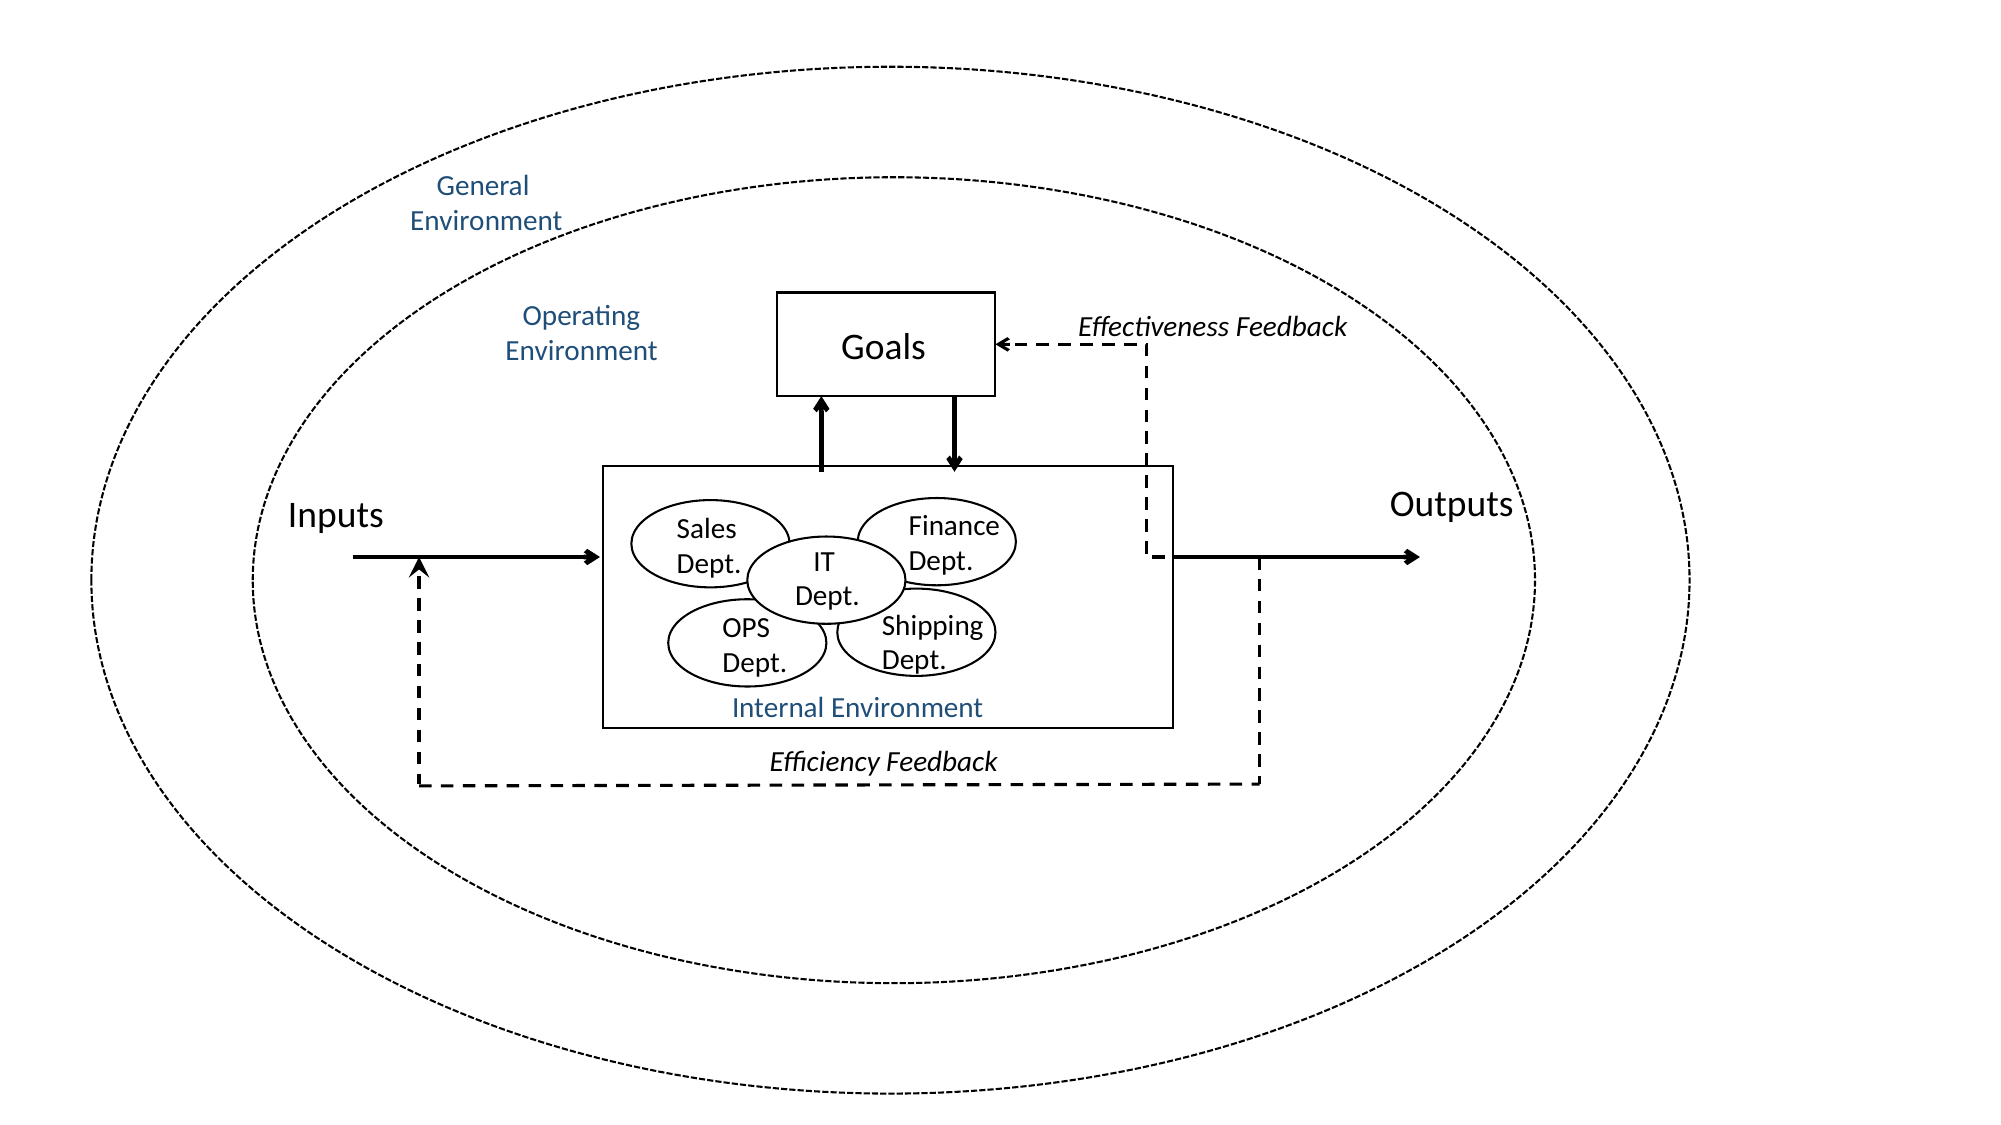

General
 Environment

Operating Environment

Effectiveness Feedback
Goals

Outputs
Inputs

Finance
Dept.

Sales
Dept.
IT
Dept.

IT Dept.

Shipping
Dept.

OPS
Dept.
Internal Environment
Efficiency Feedback